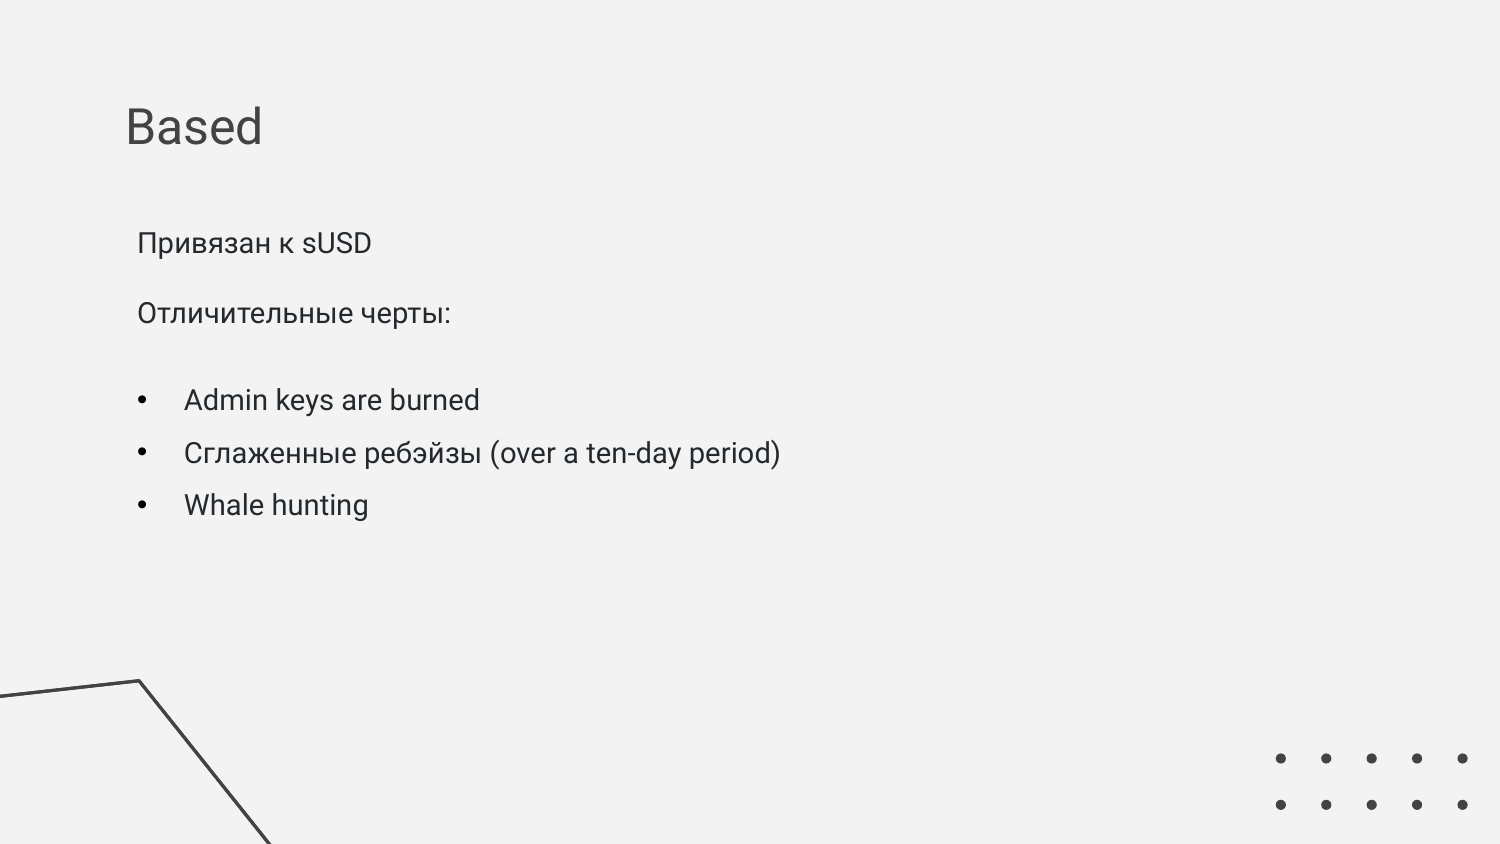

# Based
Привязан к sUSD

Отличительные черты:

Admin keys are burned
Сглаженные ребэйзы (over a ten-day period)
Whale hunting